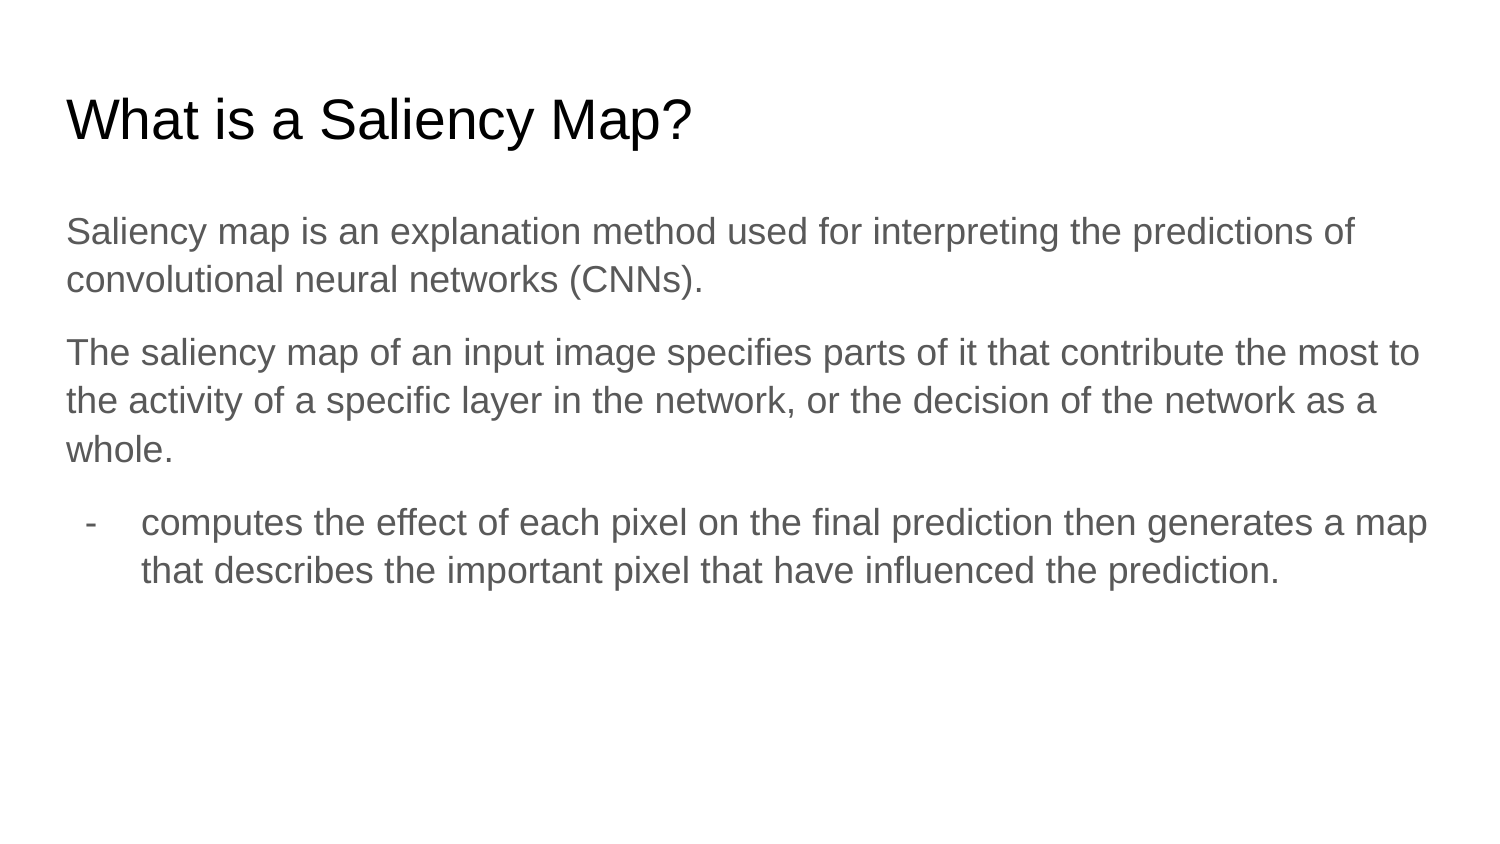

# What is a Saliency Map?
Saliency map is an explanation method used for interpreting the predictions of convolutional neural networks (CNNs).
The saliency map of an input image specifies parts of it that contribute the most to the activity of a specific layer in the network, or the decision of the network as a whole.
computes the effect of each pixel on the final prediction then generates a map that describes the important pixel that have influenced the prediction.